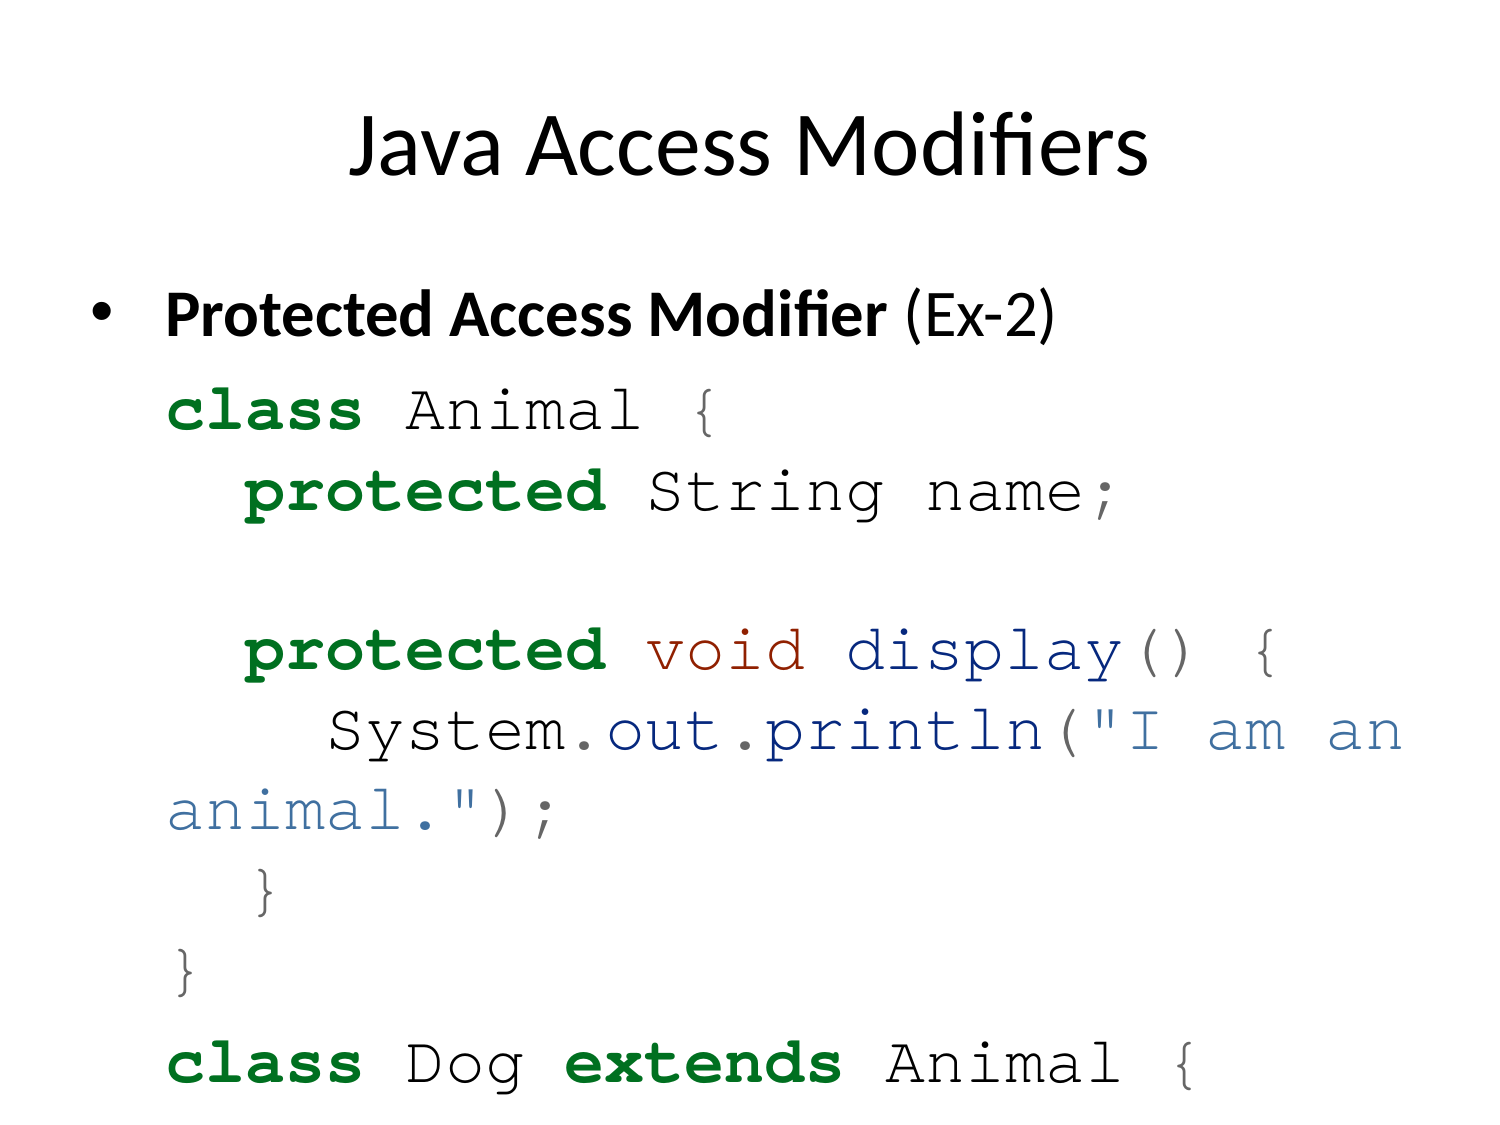

# Java Access Modifiers
Protected Access Modifier (Ex-2)
class Animal {
  protected String name;
  protected void display() {
    System.out.println("I am an animal.");
  }
}
class Dog extends Animal {
  public void getInfo() {
    System.out.println("My name is " + name);
  }
}